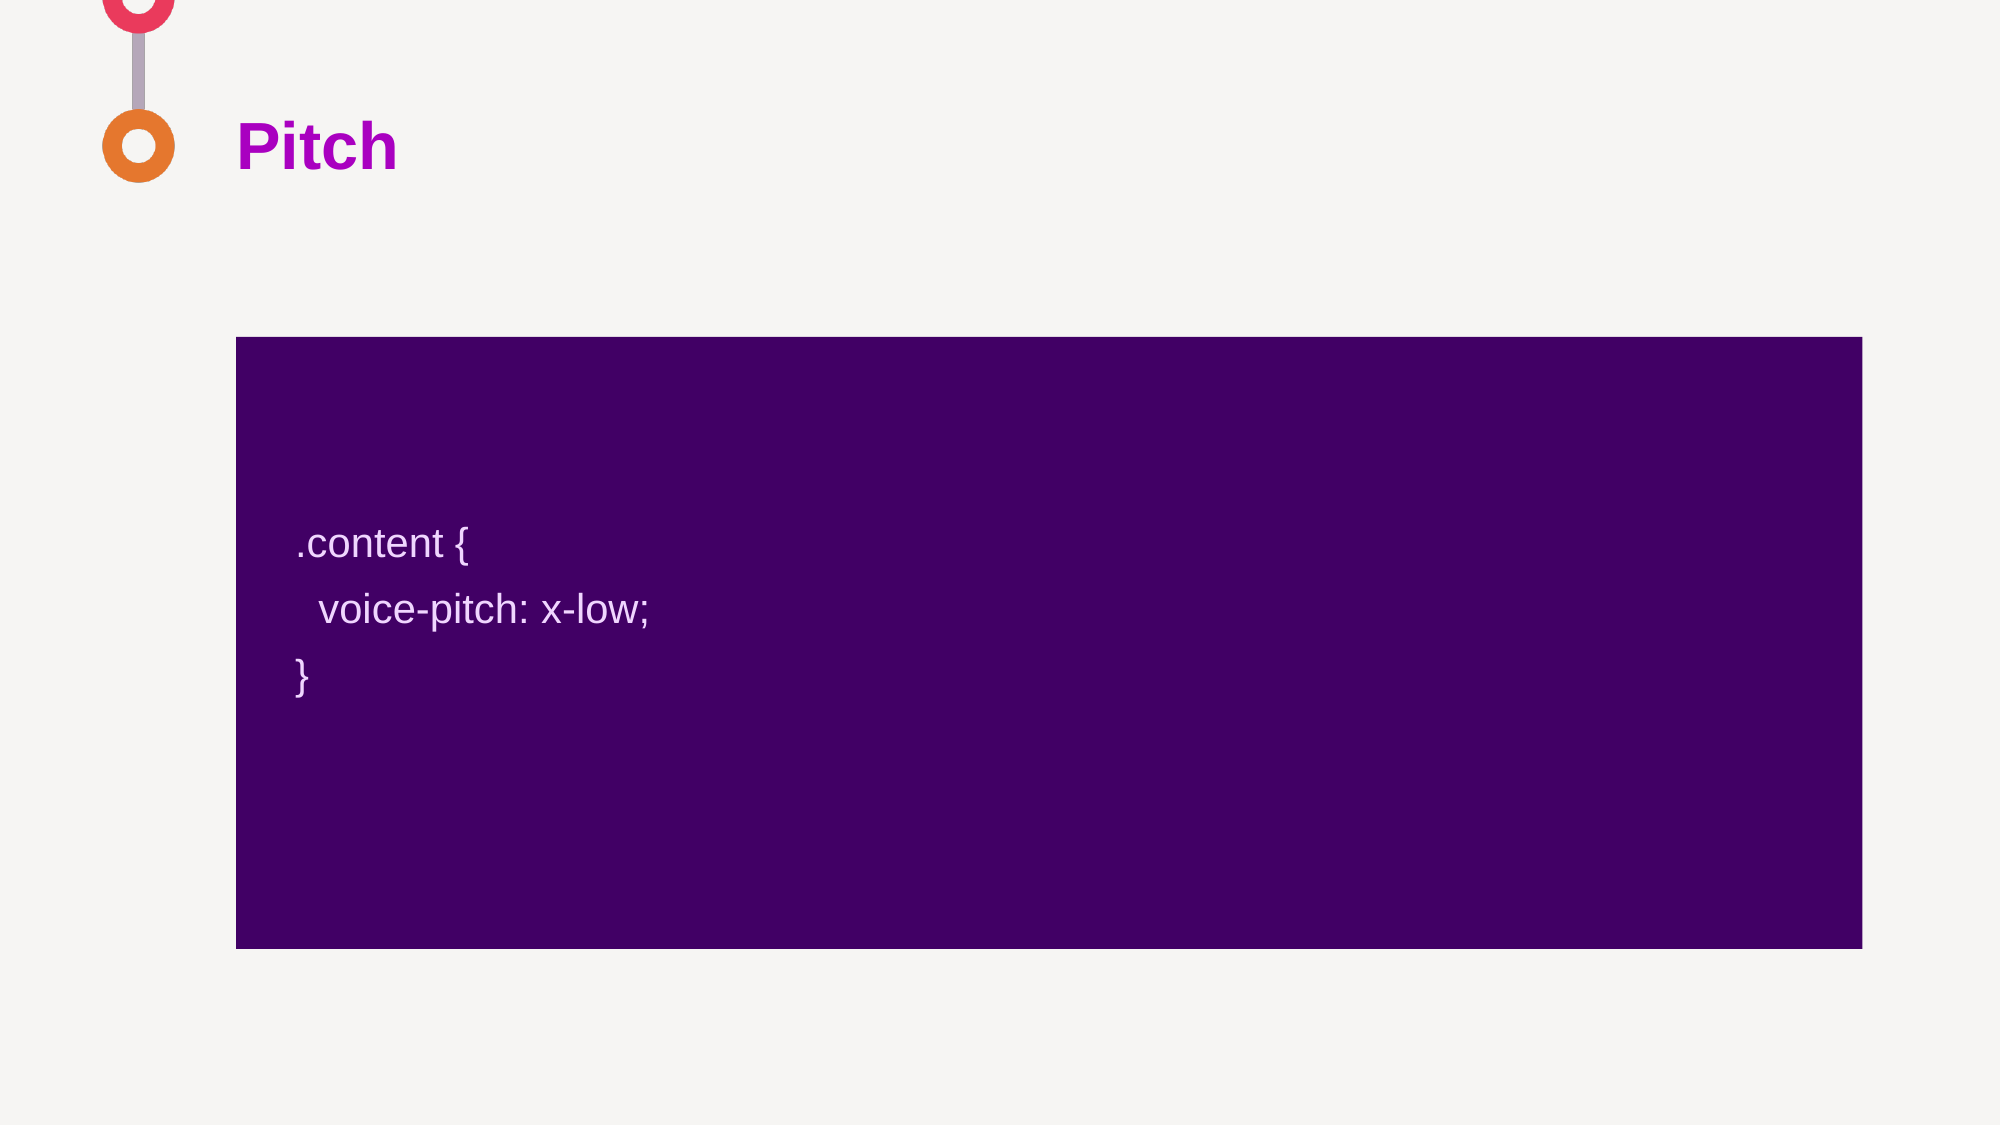

# Pitch
.content {
  voice-pitch: x-low;
}